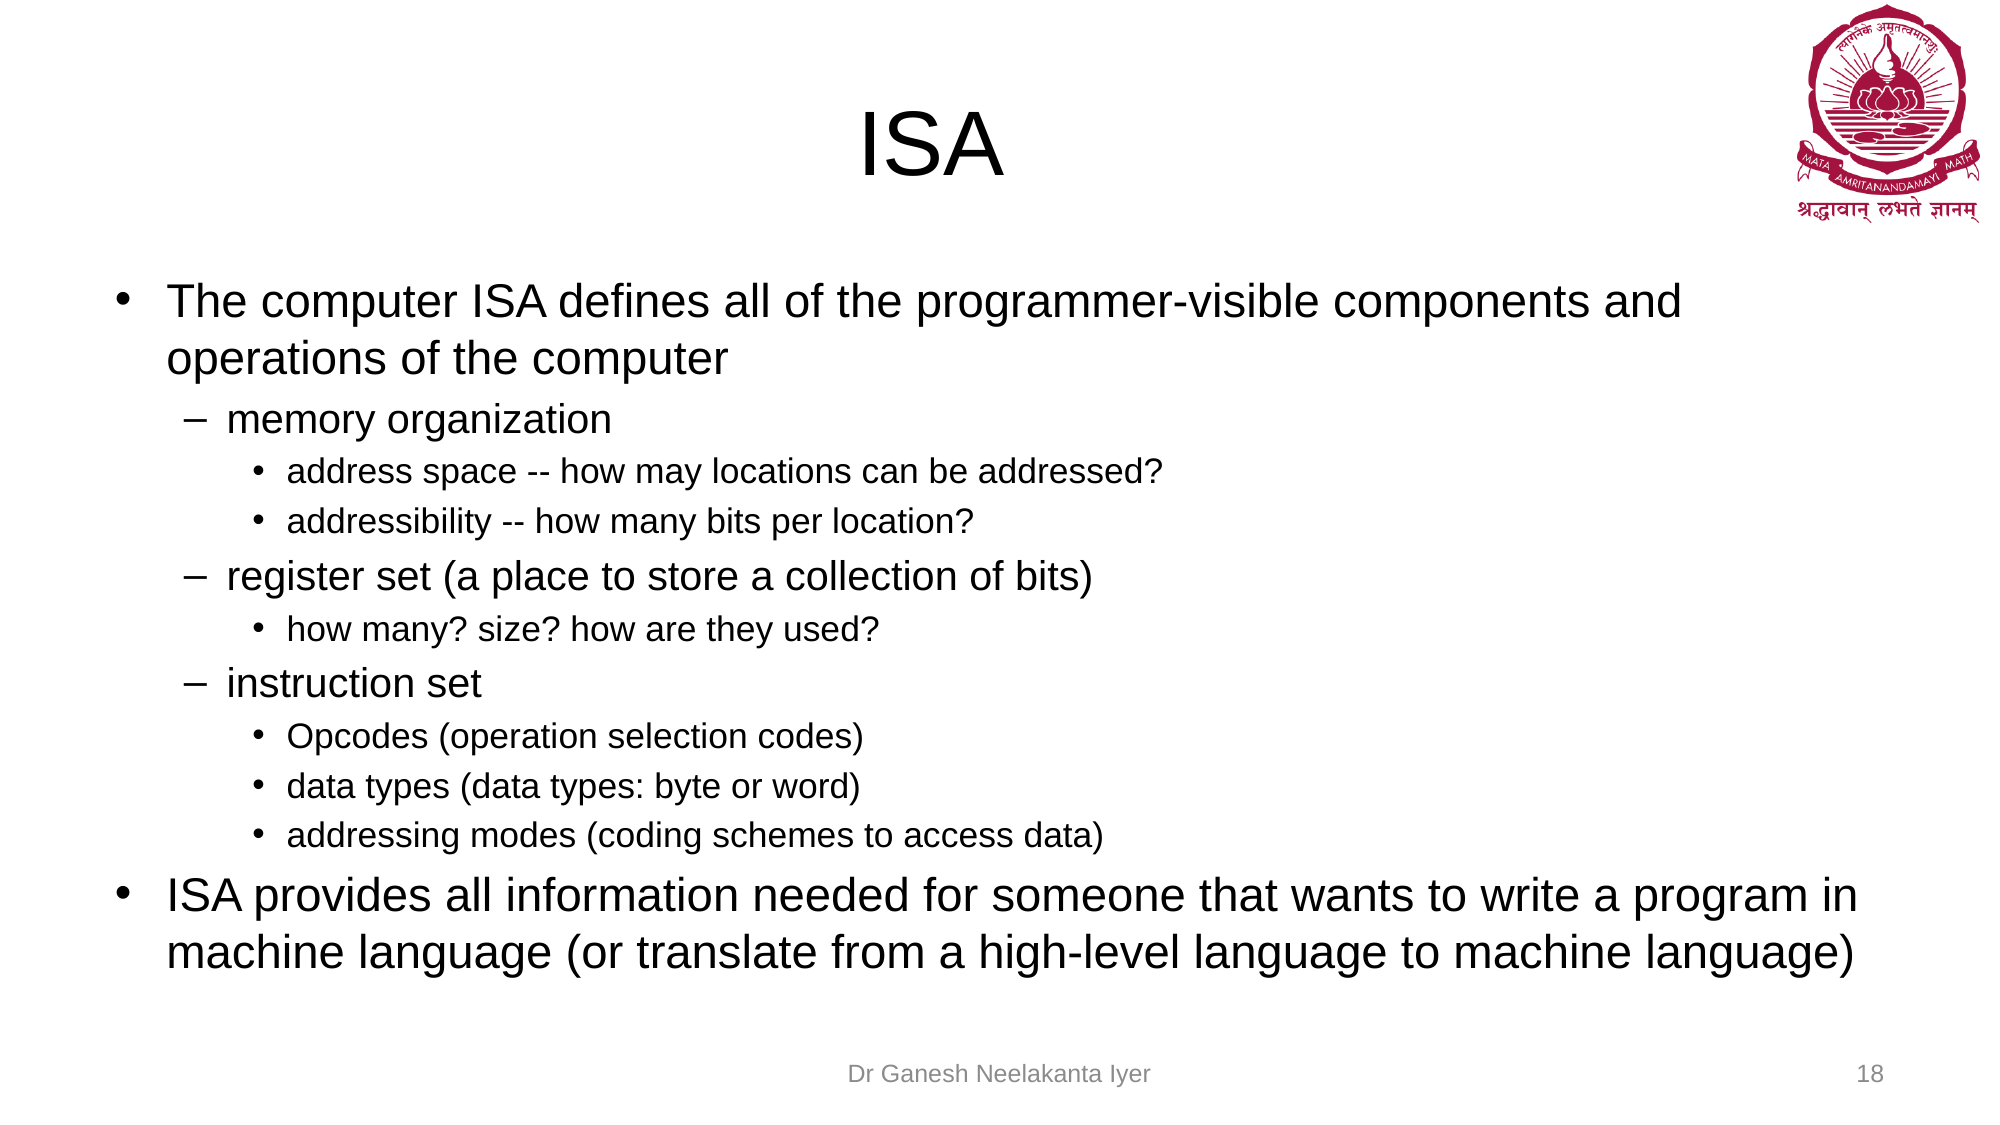

# ISA
The computer ISA defines all of the programmer-visible components and operations of the computer
memory organization
address space -- how may locations can be addressed?
addressibility -- how many bits per location?
register set (a place to store a collection of bits)
how many? size? how are they used?
instruction set
Opcodes (operation selection codes)
data types (data types: byte or word)
addressing modes (coding schemes to access data)
ISA provides all information needed for someone that wants to write a program in machine language (or translate from a high-level language to machine language)
Dr Ganesh Neelakanta Iyer
18